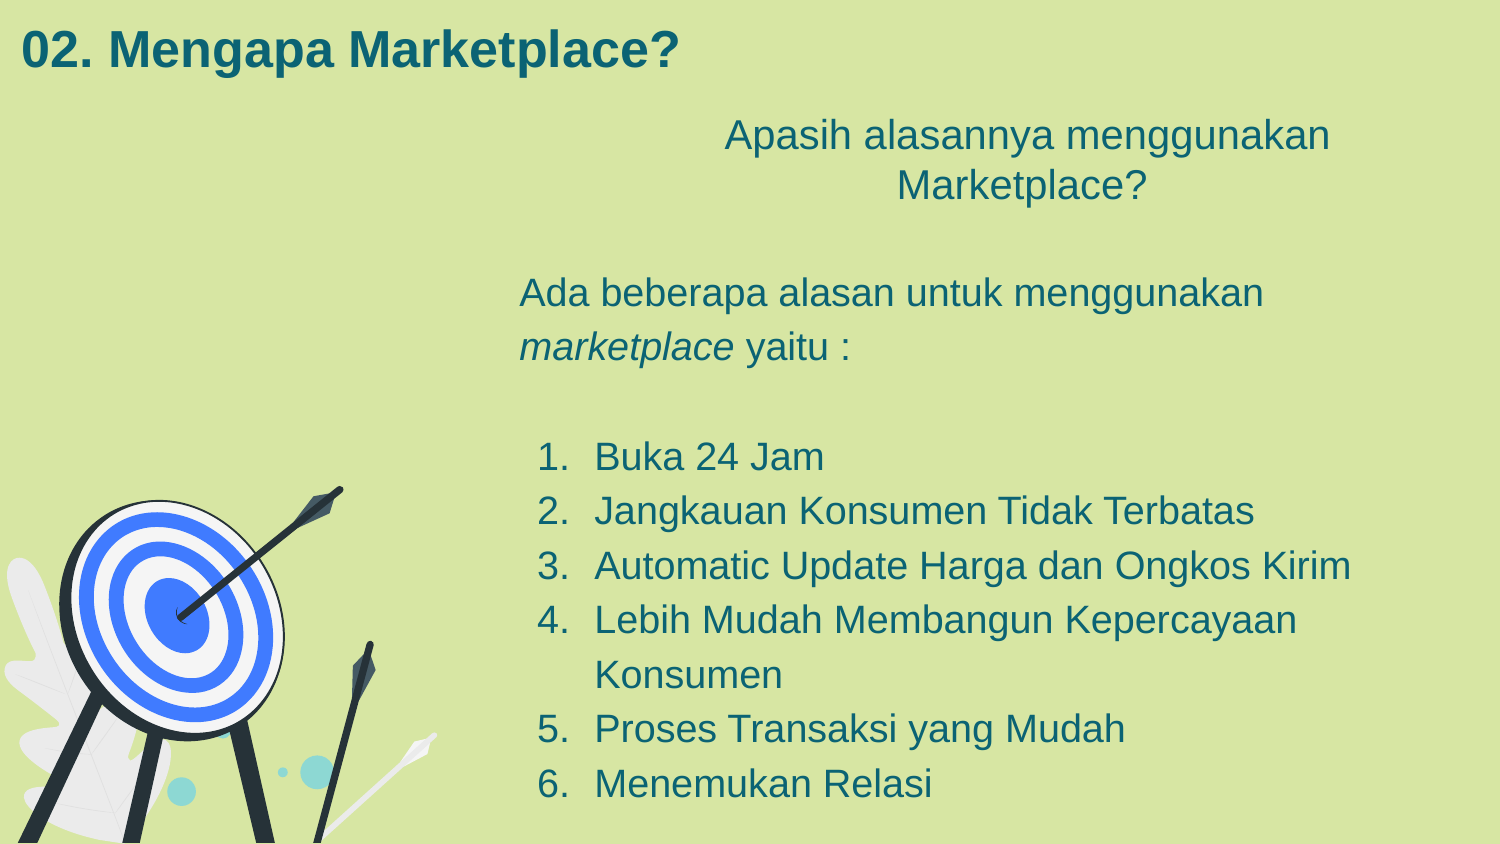

02. Mengapa Marketplace?
 Apasih alasannya menggunakan Marketplace?
Ada beberapa alasan untuk menggunakan marketplace yaitu :

Buka 24 Jam
Jangkauan Konsumen Tidak Terbatas
Automatic Update Harga dan Ongkos Kirim
Lebih Mudah Membangun Kepercayaan Konsumen
Proses Transaksi yang Mudah
Menemukan Relasi